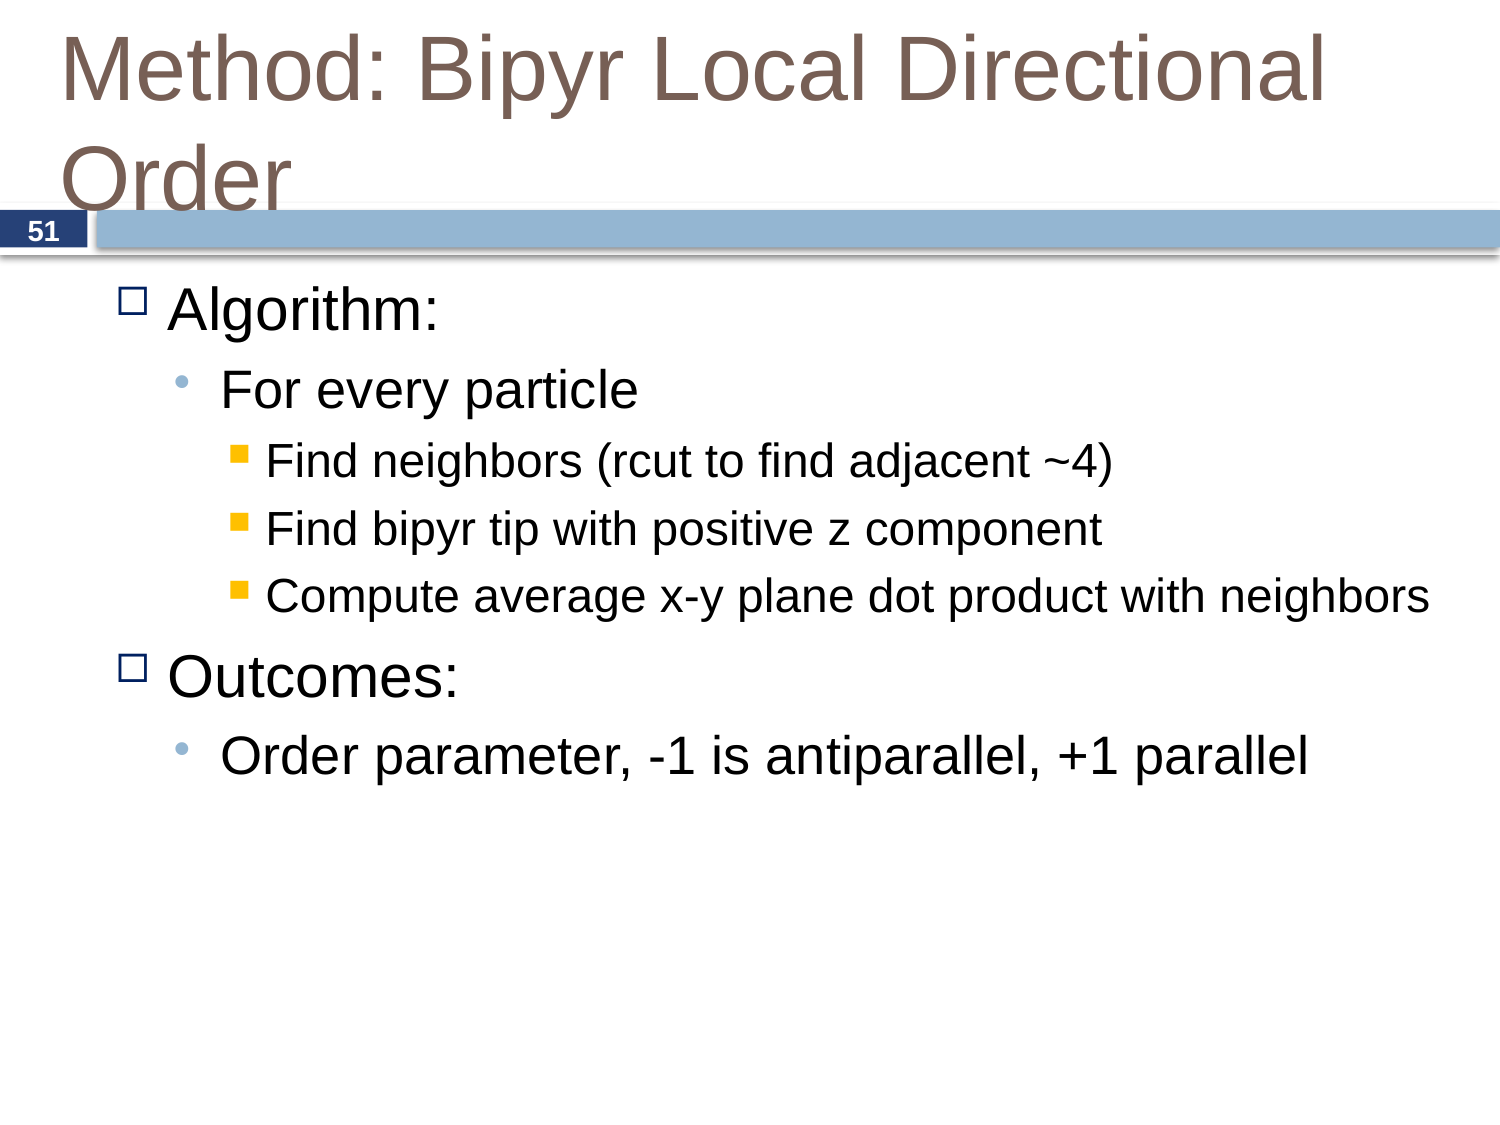

# Method: Bipyr Local Directional Order
51
Algorithm:
For every particle
Find neighbors (rcut to find adjacent ~4)
Find bipyr tip with positive z component
Compute average x-y plane dot product with neighbors
Outcomes:
Order parameter, -1 is antiparallel, +1 parallel